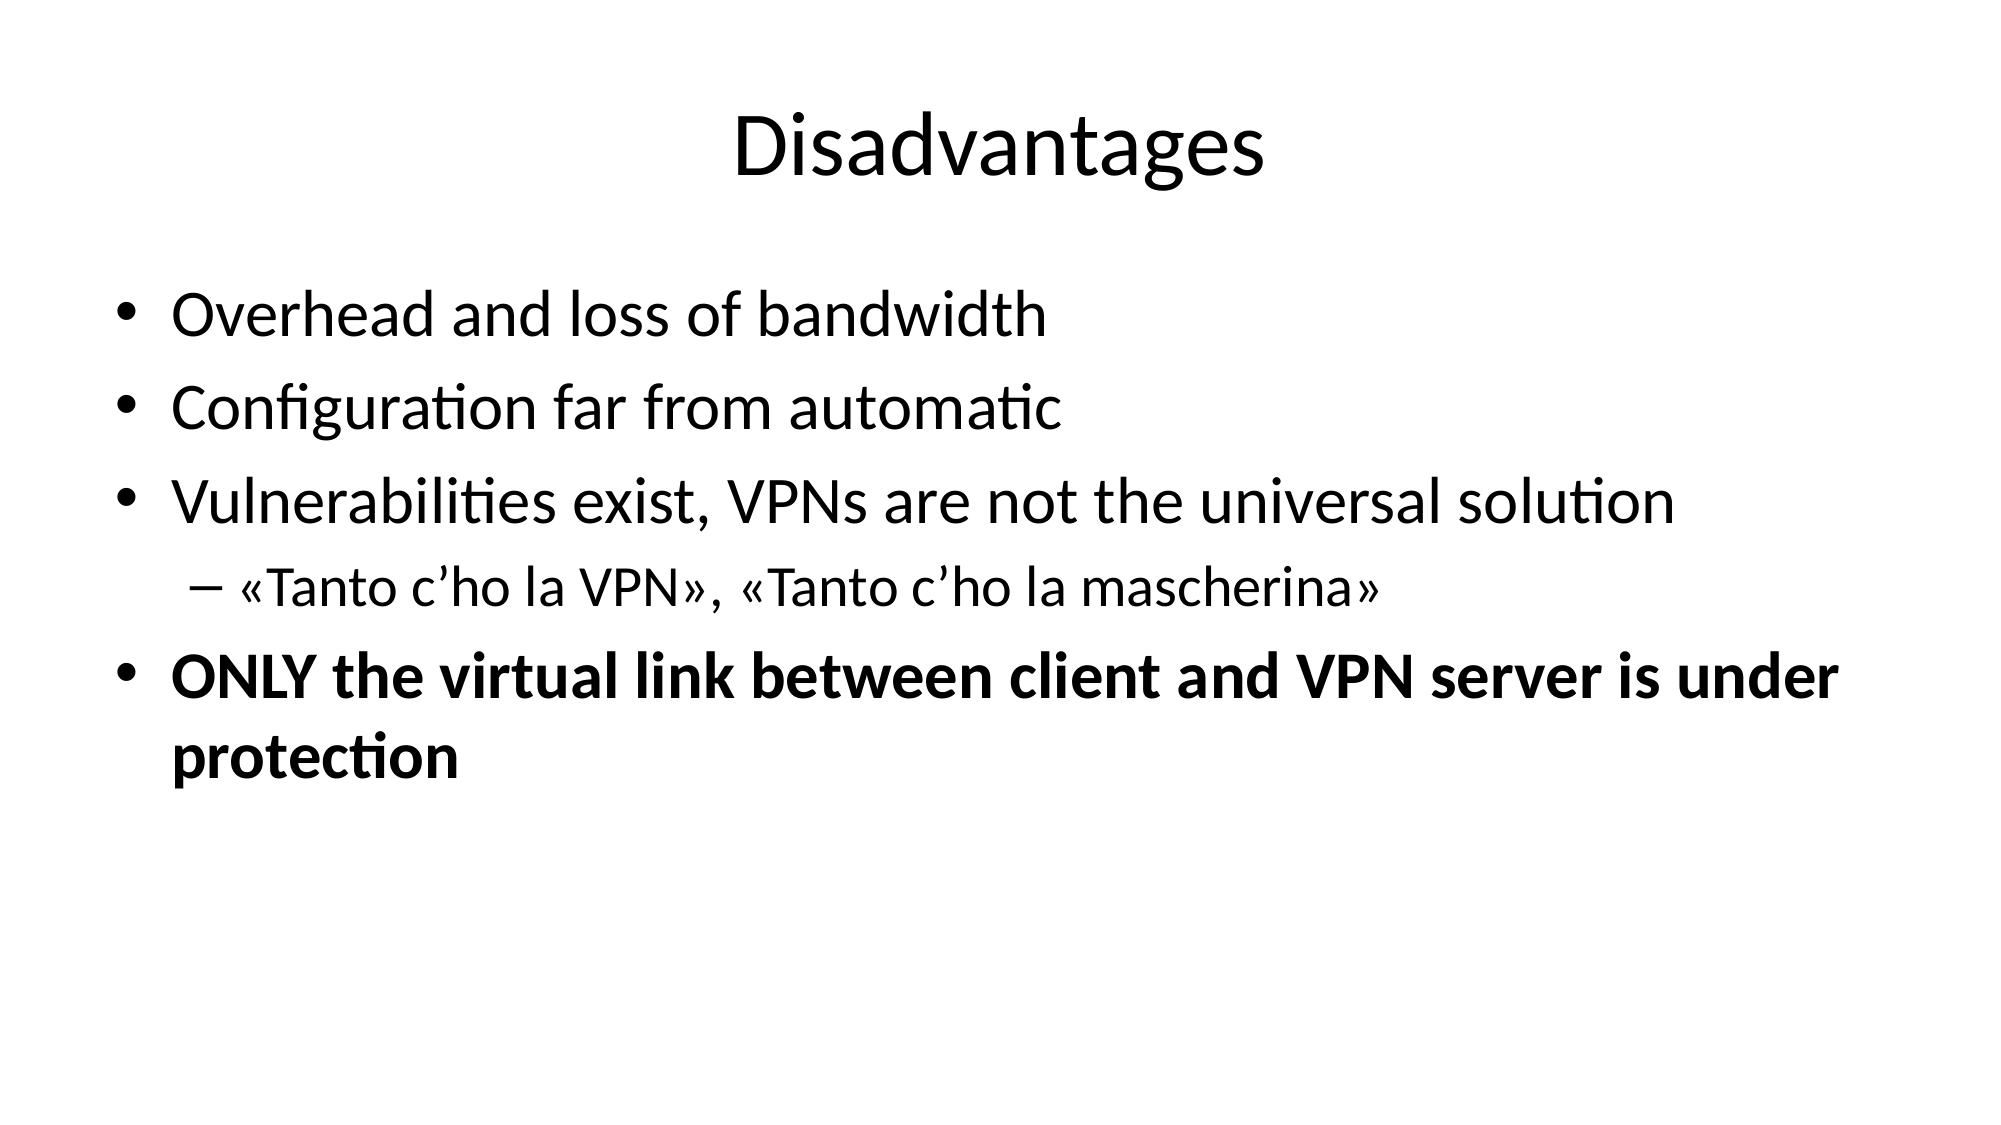

# Disadvantages
Overhead and loss of bandwidth
Configuration far from automatic
Vulnerabilities exist, VPNs are not the universal solution
«Tanto c’ho la VPN», «Tanto c’ho la mascherina»
ONLY the virtual link between client and VPN server is under protection